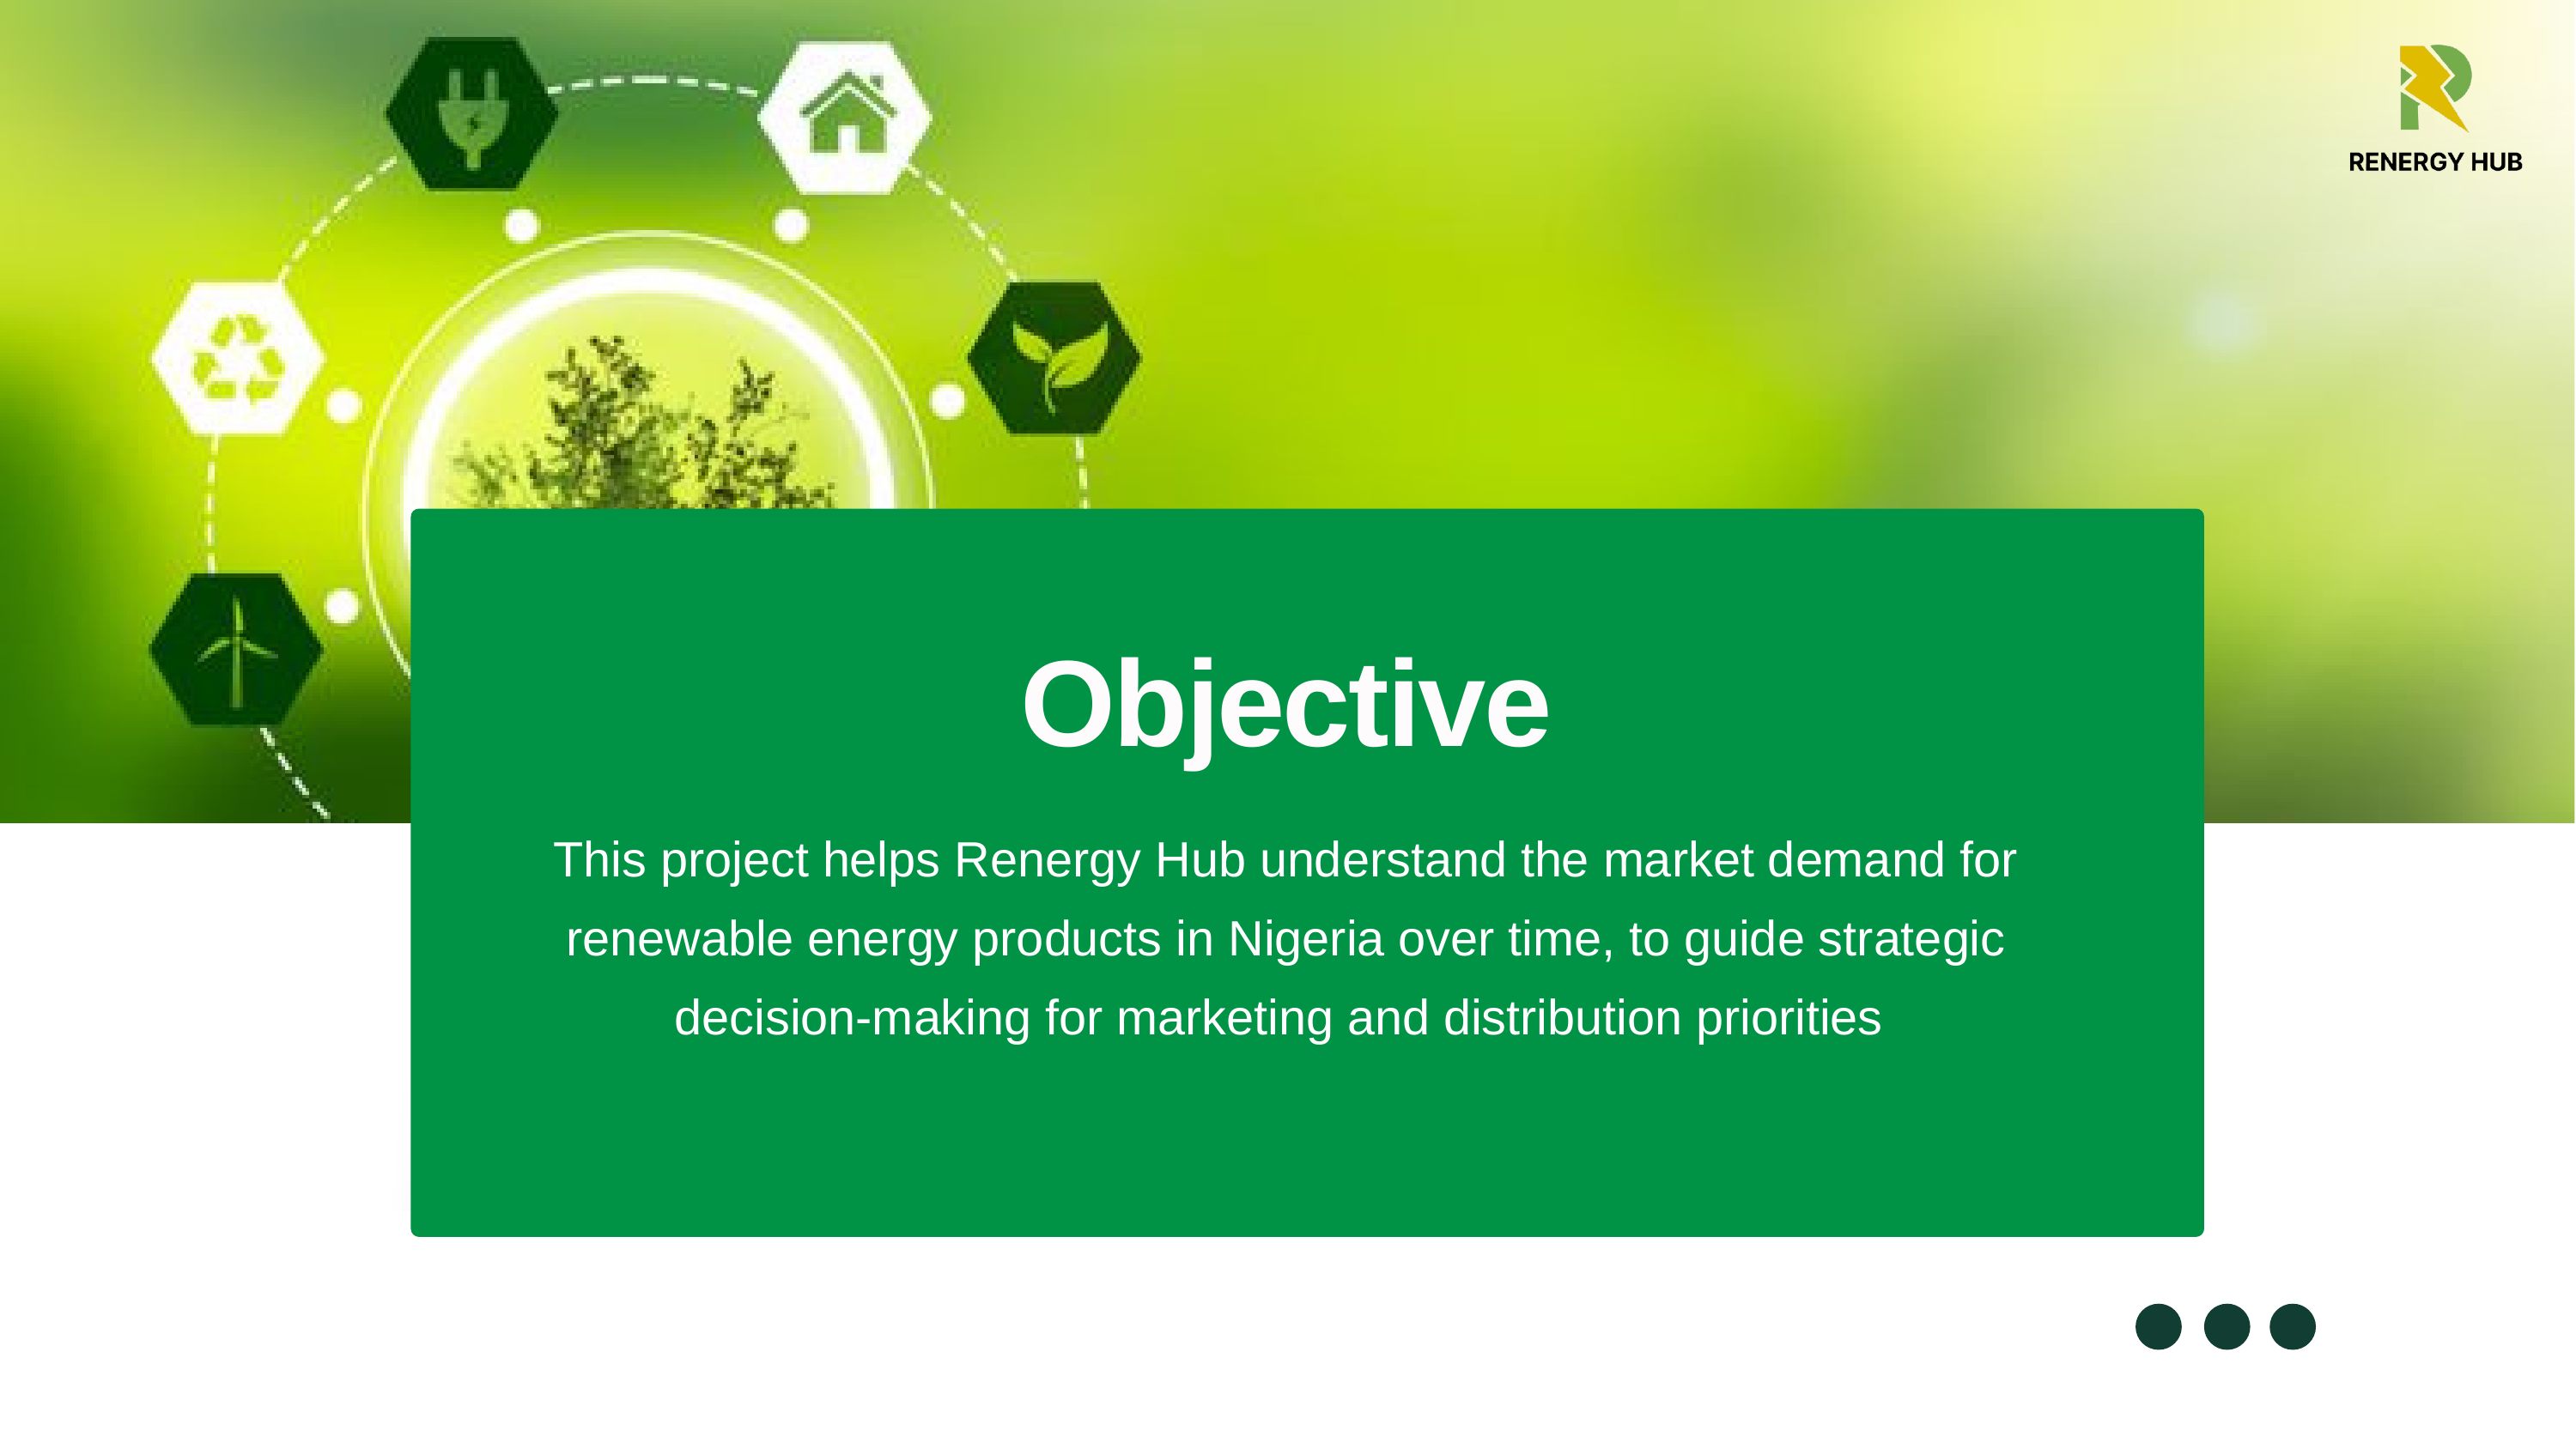

Objective
This project helps Renergy Hub understand the market demand for renewable energy products in Nigeria over time, to guide strategic decision-making for marketing and distribution priorities